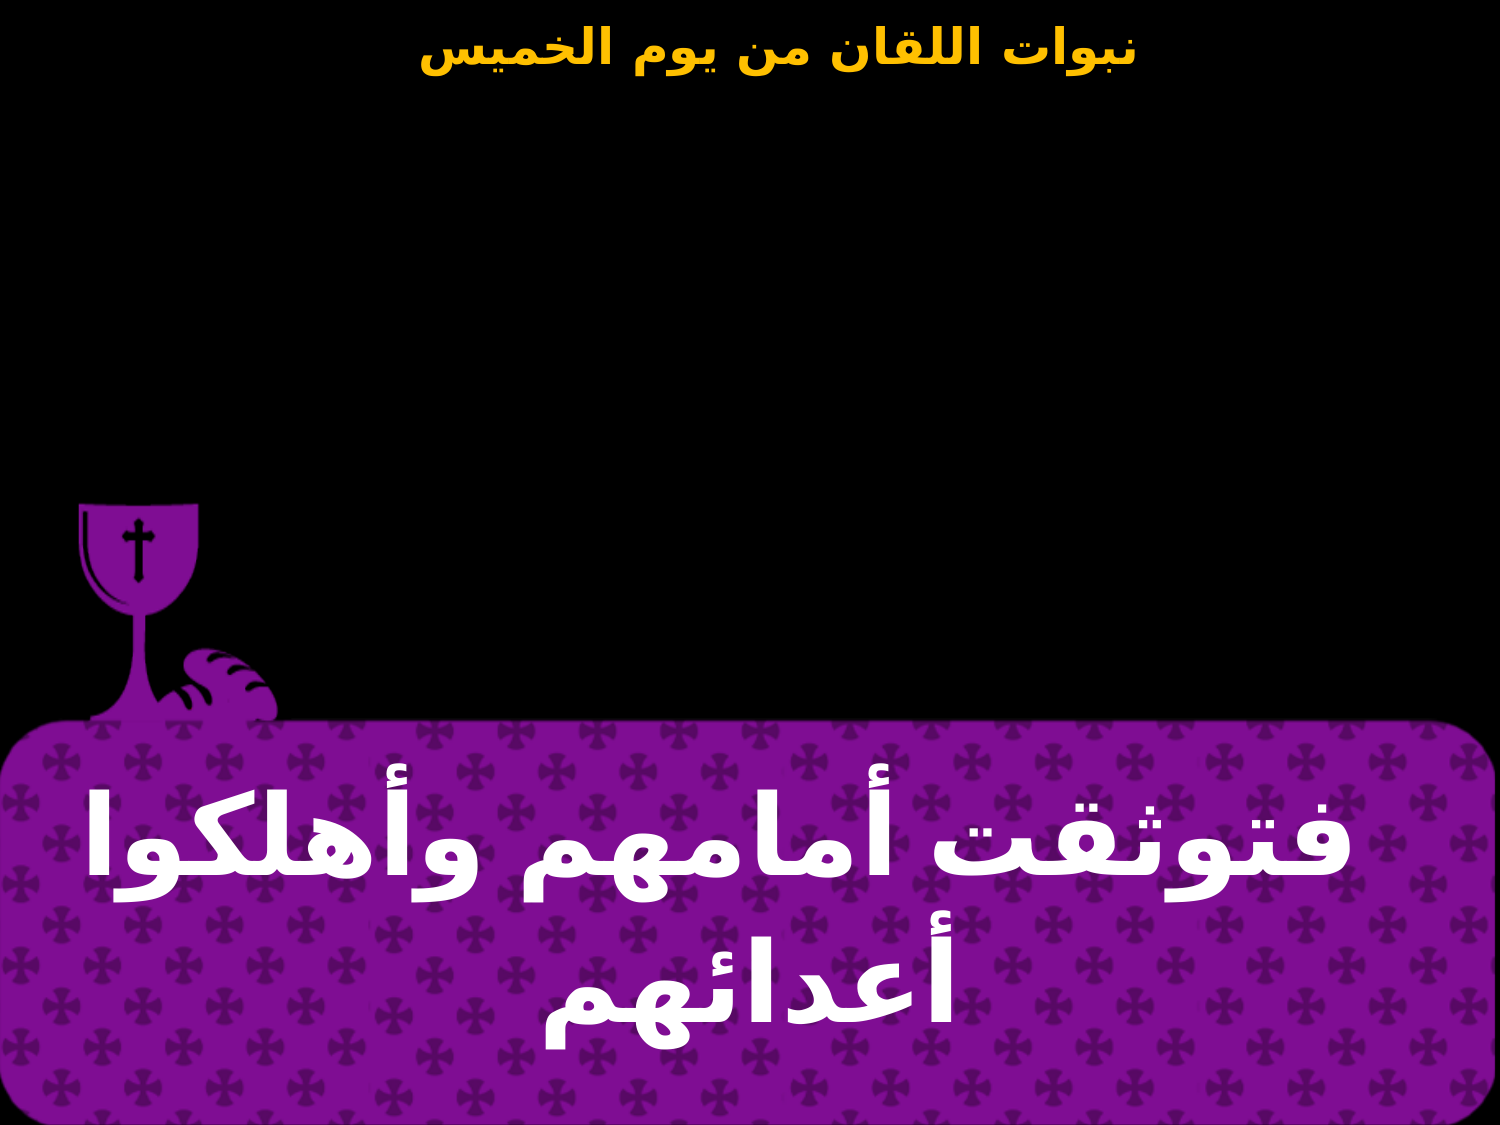

| فتوثقت أمامهم وأهلكوا أعدائهم |
| --- |